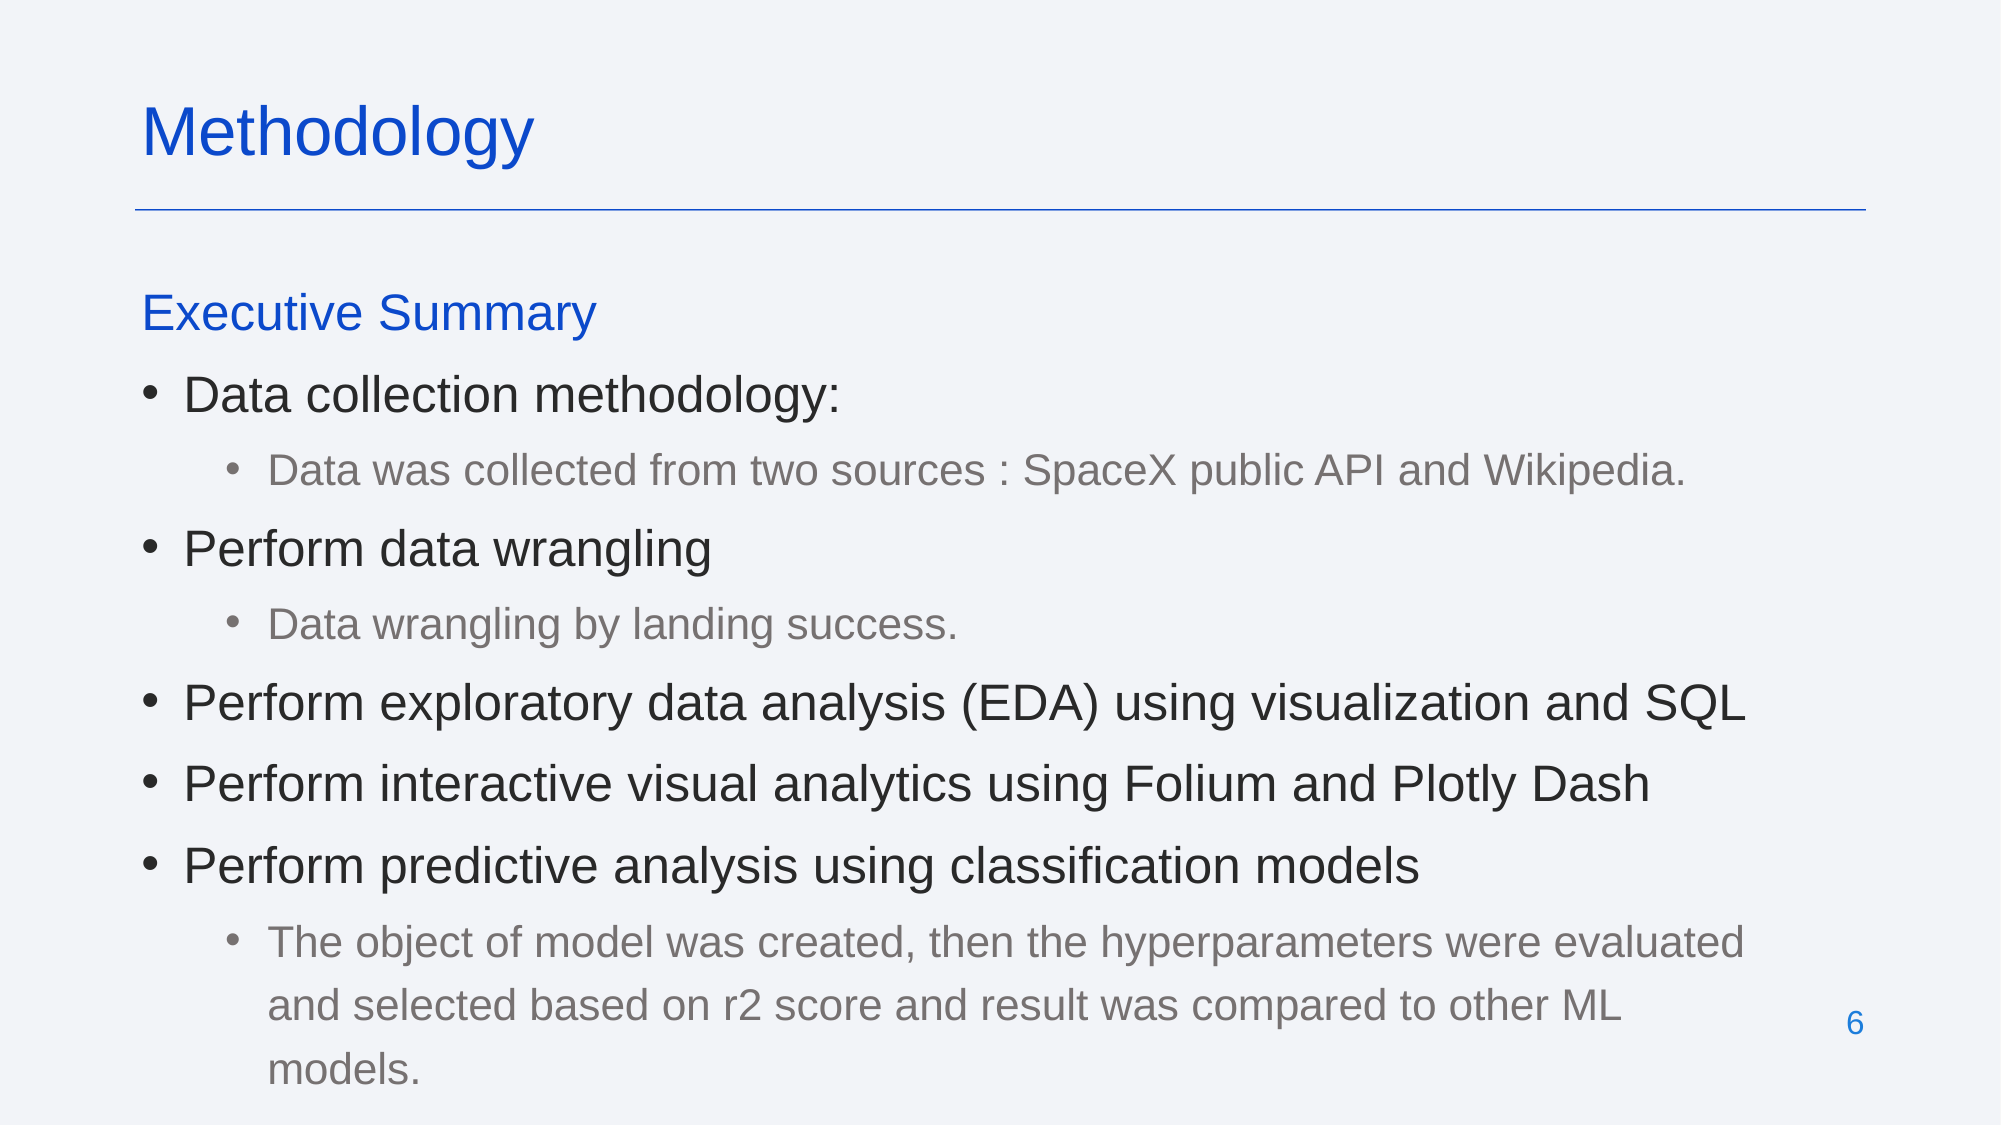

Methodology
Executive Summary
Data collection methodology:
Data was collected from two sources : SpaceX public API and Wikipedia.
Perform data wrangling
Data wrangling by landing success.
Perform exploratory data analysis (EDA) using visualization and SQL
Perform interactive visual analytics using Folium and Plotly Dash
Perform predictive analysis using classification models
The object of model was created, then the hyperparameters were evaluated and selected based on r2 score and result was compared to other ML models.

6